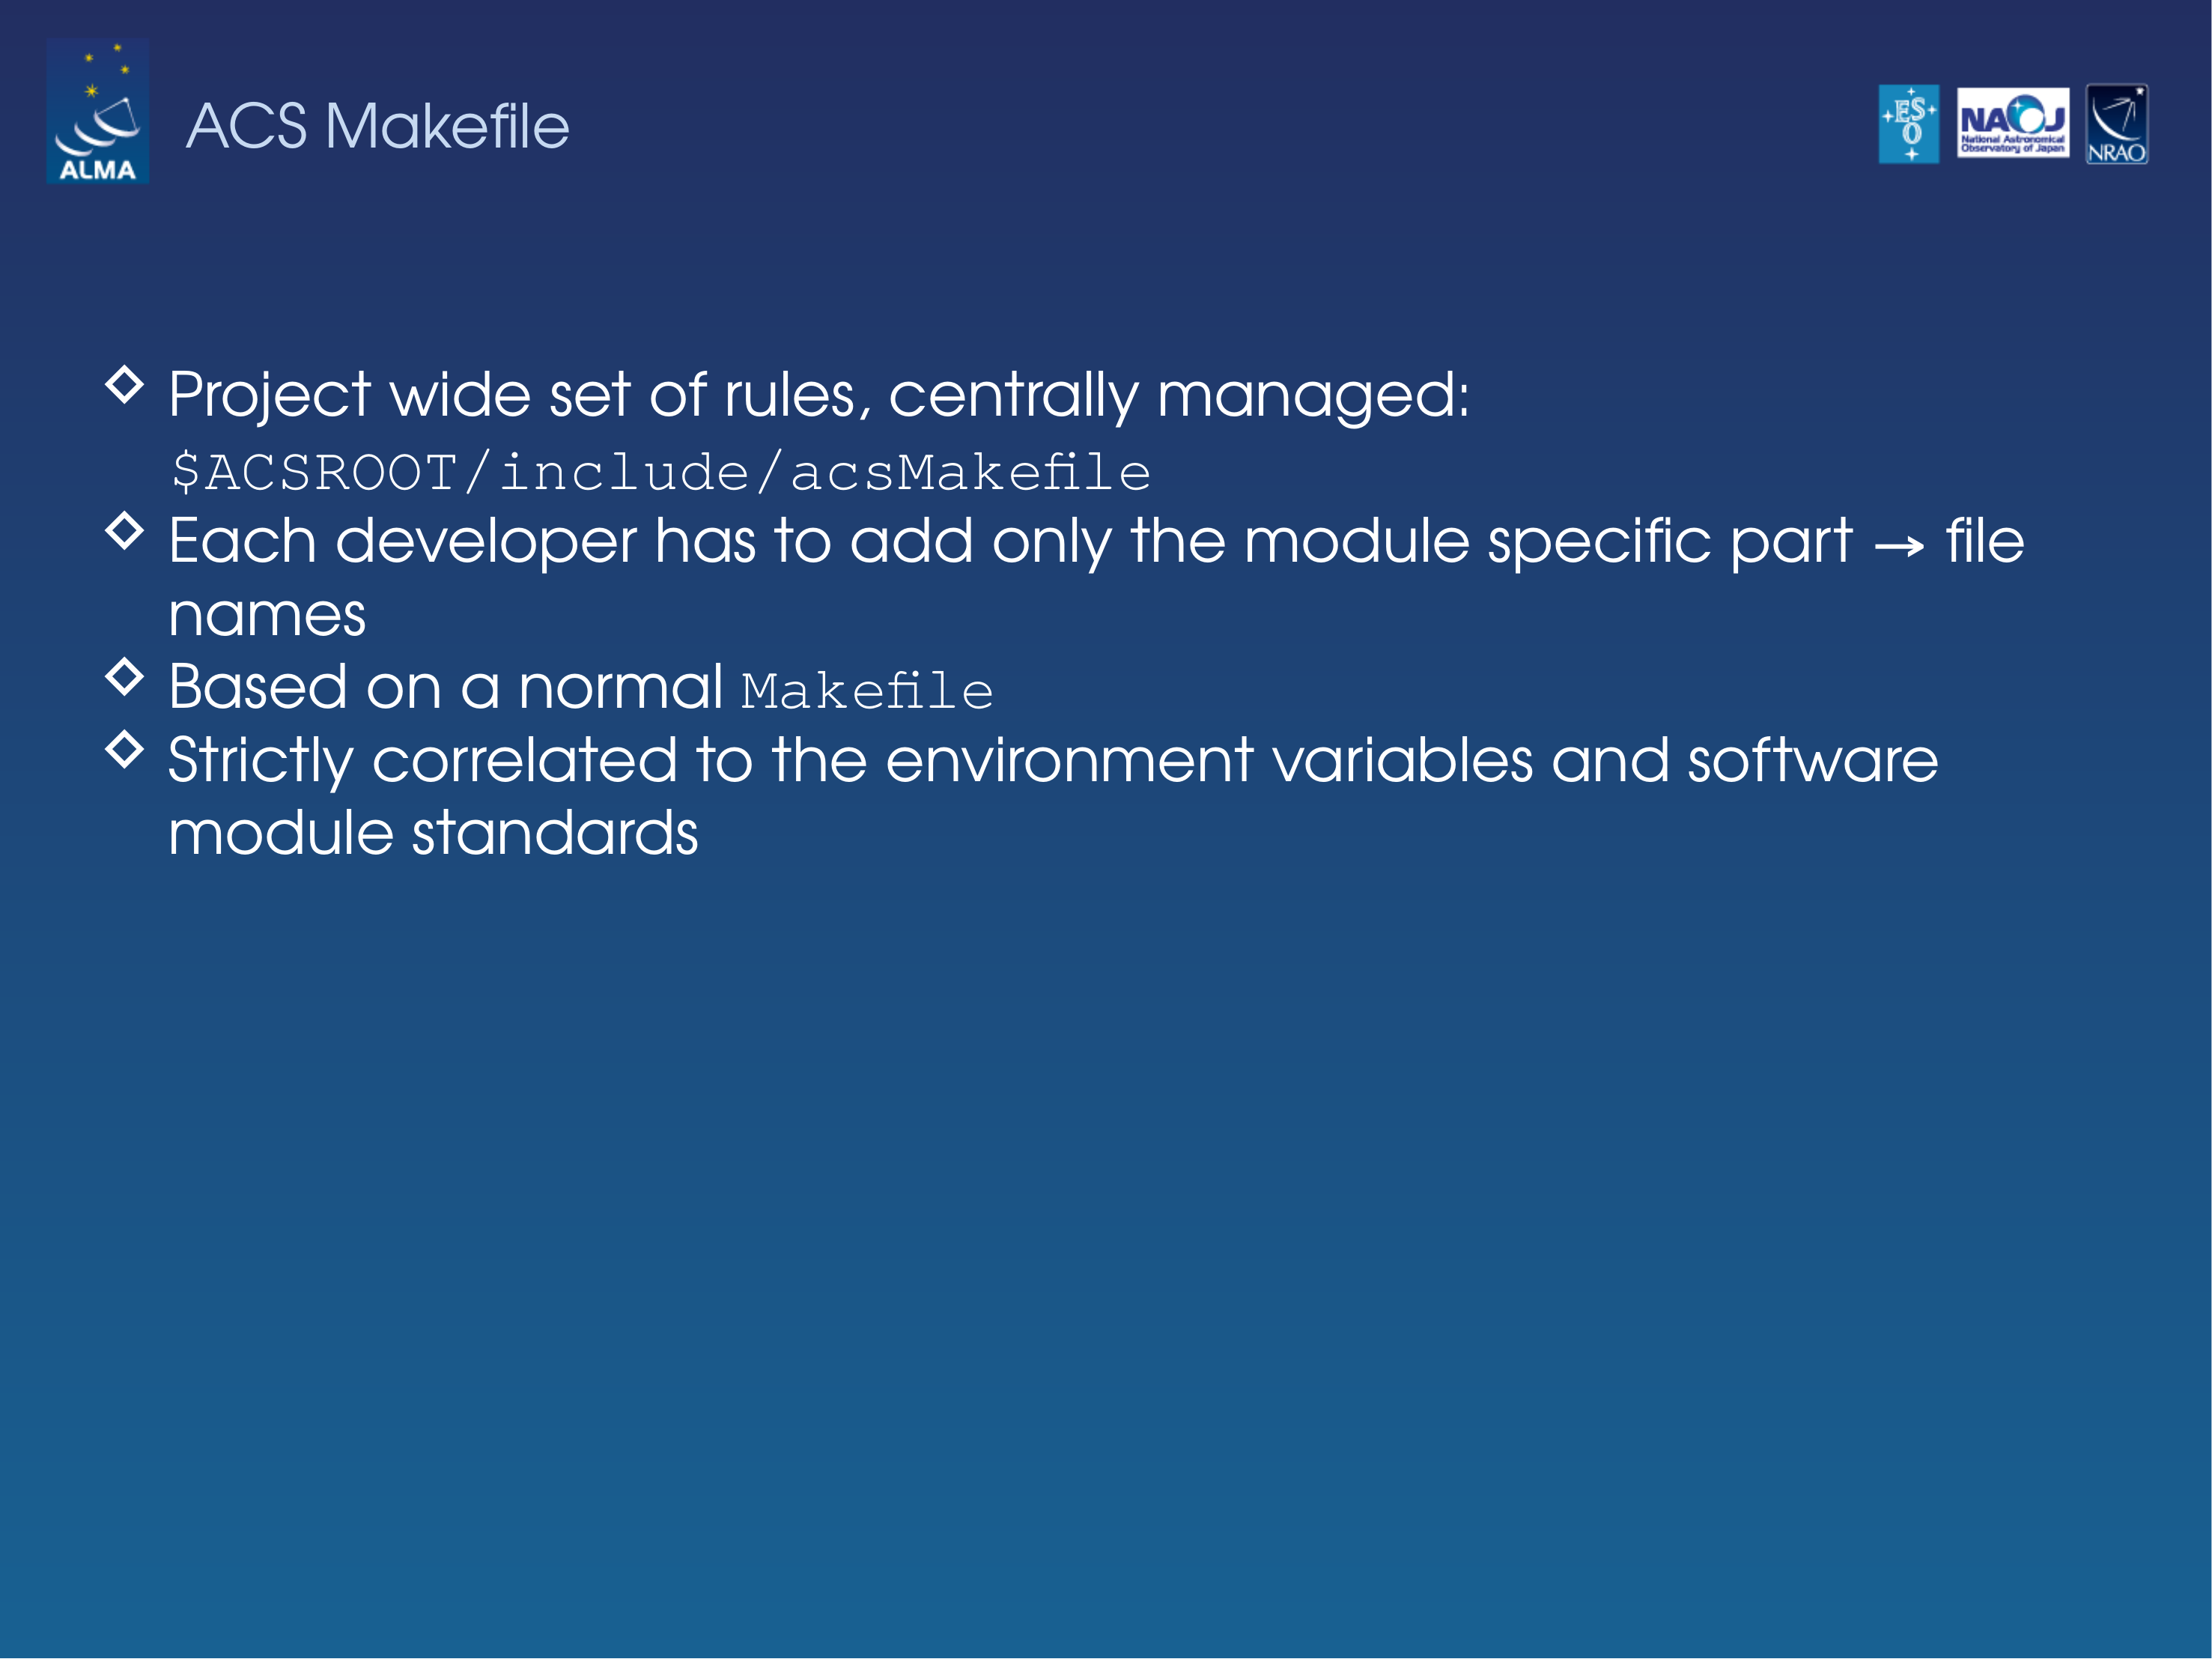

# ACS Makefile
Project wide set of rules, centrally managed: $ACSROOT/include/acsMakefile
Each developer has to add only the module specific part → file names
Based on a normal Makefile
Strictly correlated to the environment variables and software module standards